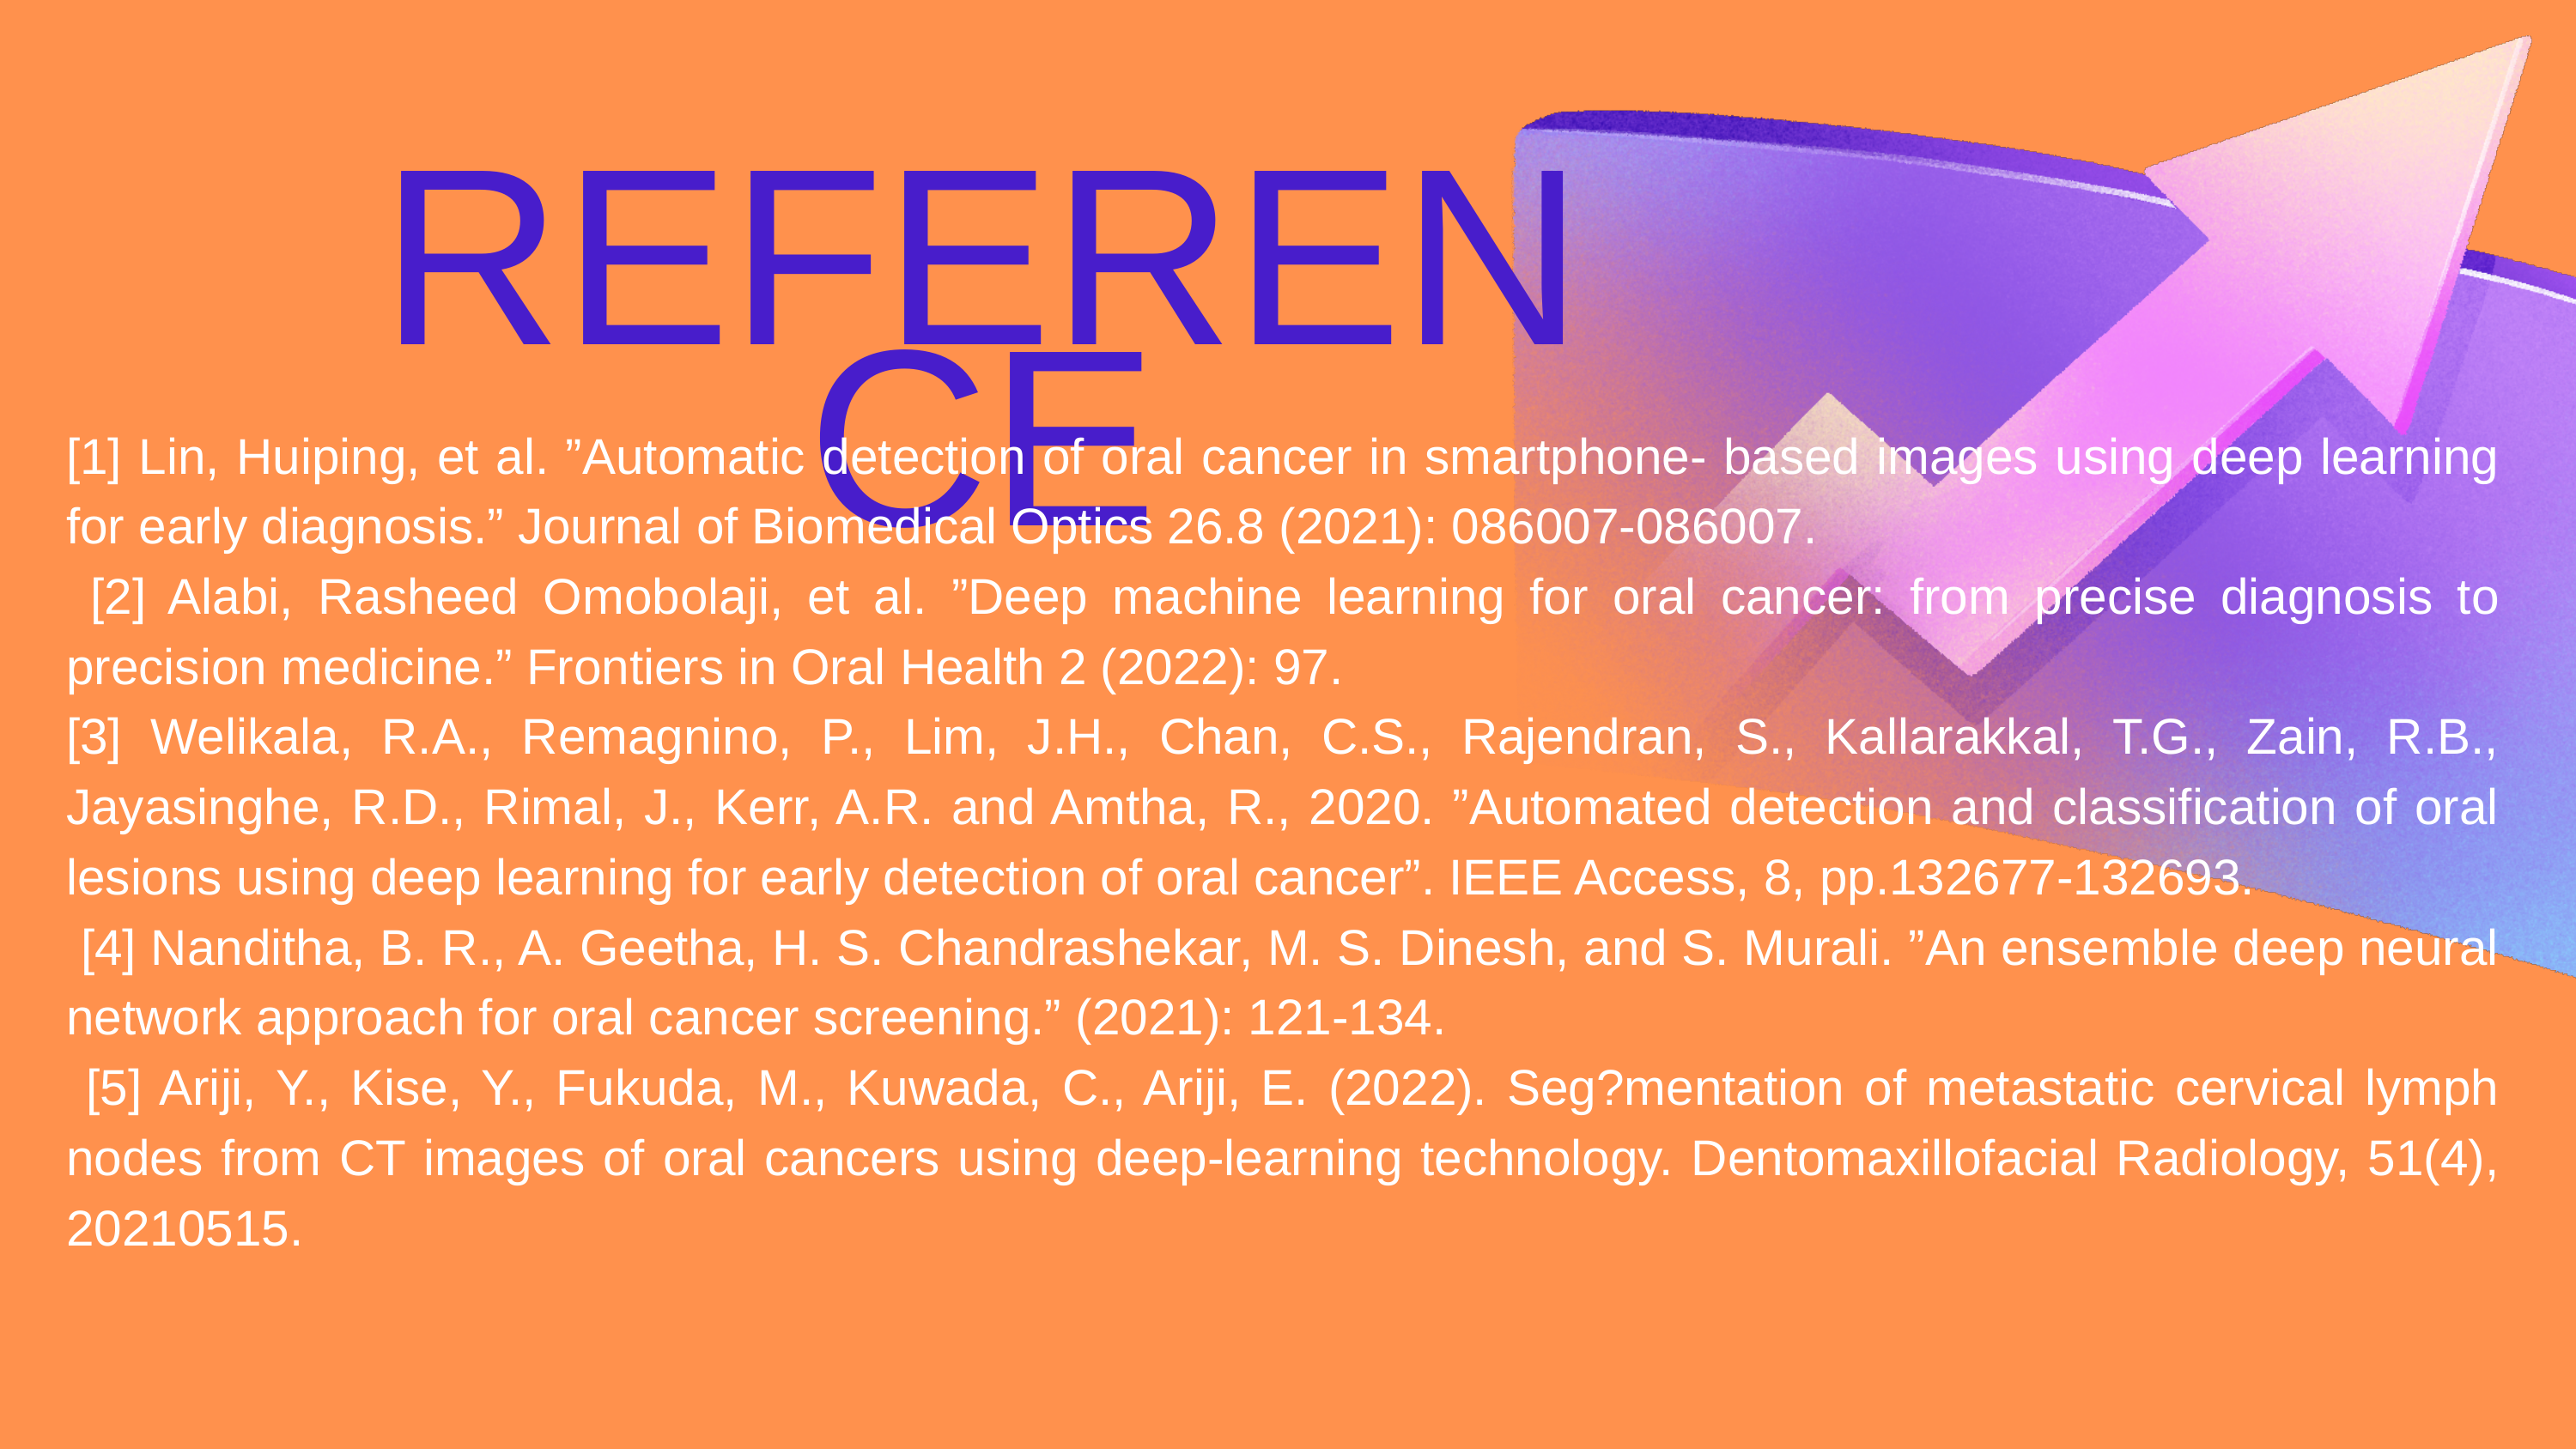

REFERENCE
[1] Lin, Huiping, et al. ”Automatic detection of oral cancer in smartphone- based images using deep learning for early diagnosis.” Journal of Biomedical Optics 26.8 (2021): 086007-086007.
 [2] Alabi, Rasheed Omobolaji, et al. ”Deep machine learning for oral cancer: from precise diagnosis to precision medicine.” Frontiers in Oral Health 2 (2022): 97.
[3] Welikala, R.A., Remagnino, P., Lim, J.H., Chan, C.S., Rajendran, S., Kallarakkal, T.G., Zain, R.B., Jayasinghe, R.D., Rimal, J., Kerr, A.R. and Amtha, R., 2020. ”Automated detection and classification of oral lesions using deep learning for early detection of oral cancer”. IEEE Access, 8, pp.132677-132693.
 [4] Nanditha, B. R., A. Geetha, H. S. Chandrashekar, M. S. Dinesh, and S. Murali. ”An ensemble deep neural network approach for oral cancer screening.” (2021): 121-134.
 [5] Ariji, Y., Kise, Y., Fukuda, M., Kuwada, C., Ariji, E. (2022). Seg?mentation of metastatic cervical lymph nodes from CT images of oral cancers using deep-learning technology. Dentomaxillofacial Radiology, 51(4), 20210515.